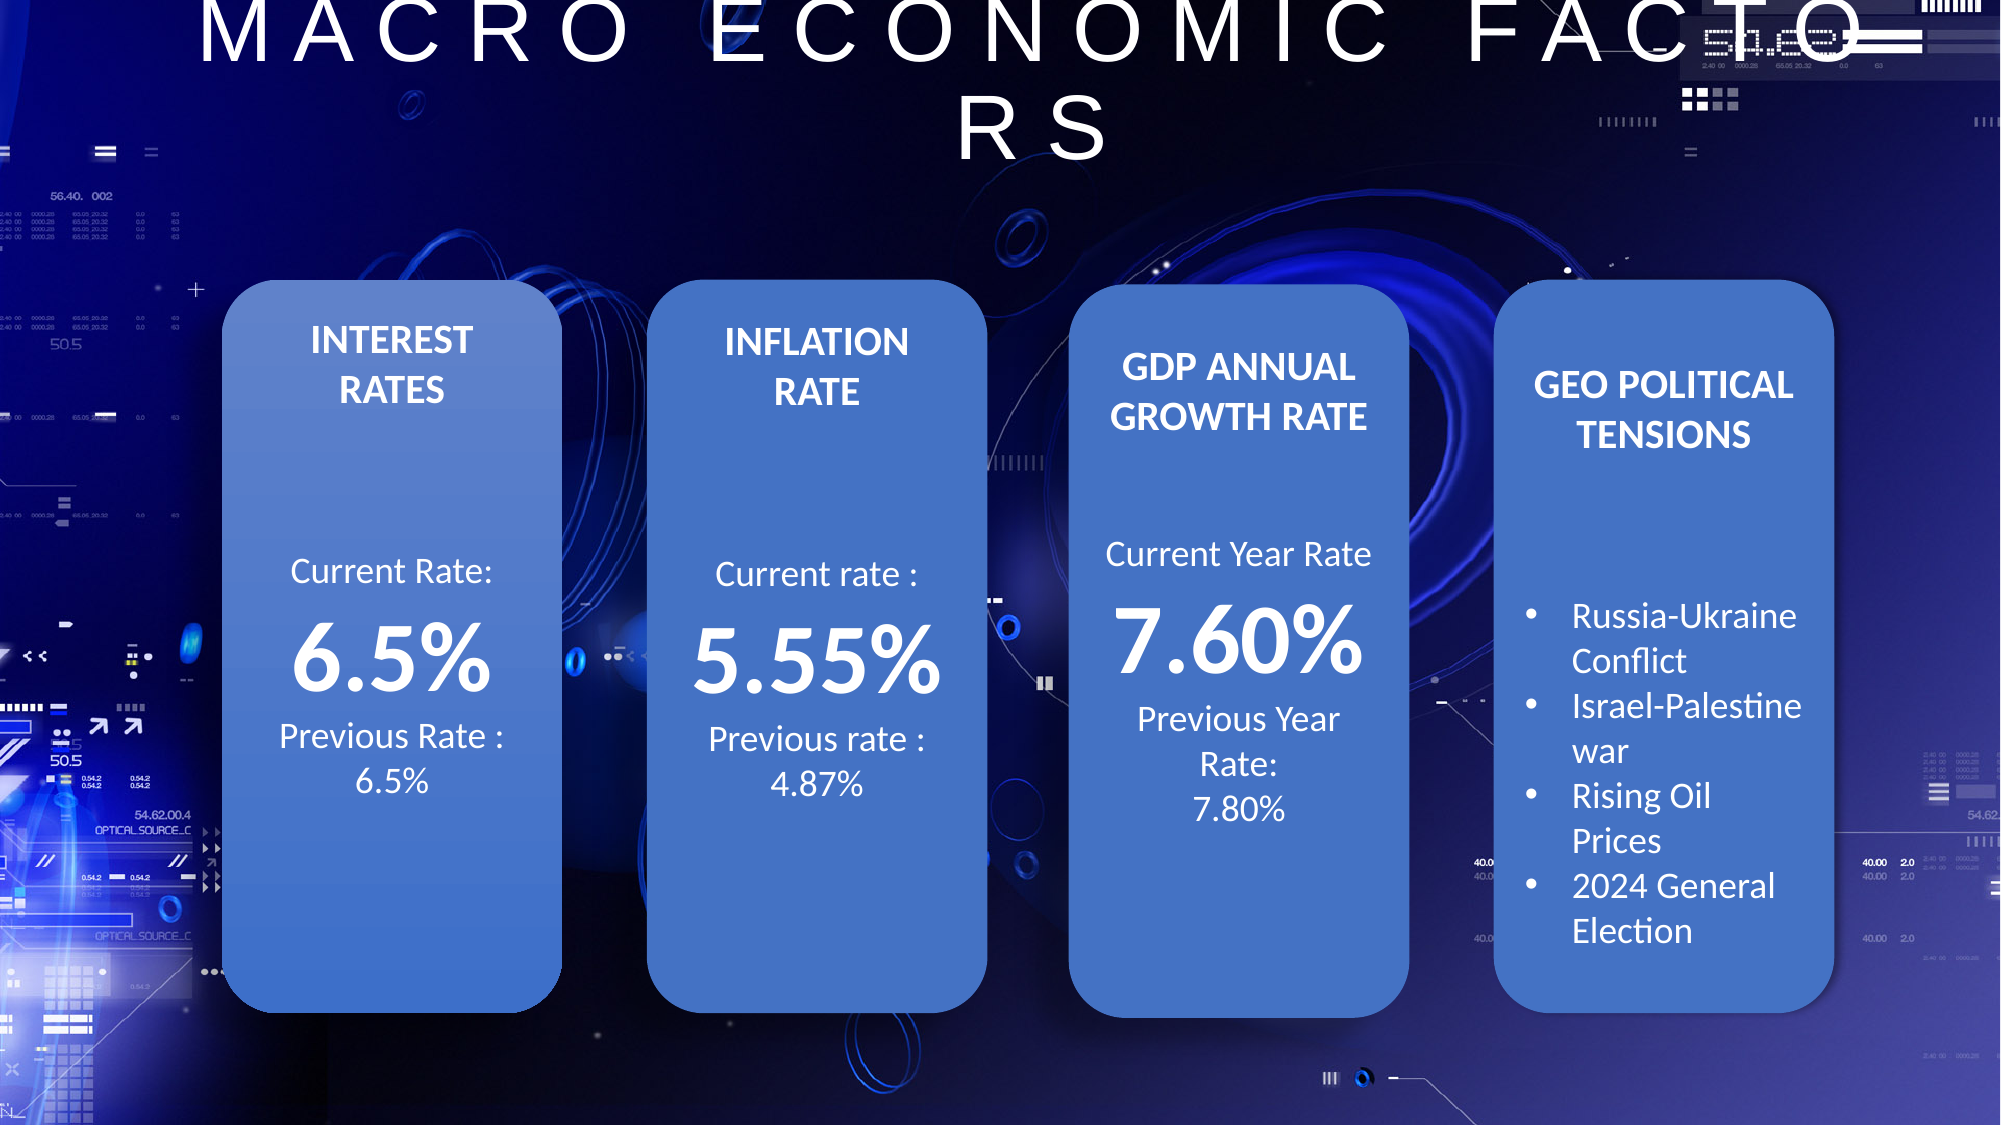

# M A C R O   E C O N O M I C   F A C T O R S

INTEREST RATES

Current Rate: 6.5%
Previous Rate :
 6.5%

INFLATION RATE

Current rate :
5.55%
Previous rate :
4.87%

GEO POLITICAL TENSIONS

Russia-Ukraine Conflict
Israel-Palestine war
Rising Oil Prices
2024 General Election

GDP ANNUAL GROWTH RATE

Current Year Rate
7.60%
Previous Year Rate:
7.80%